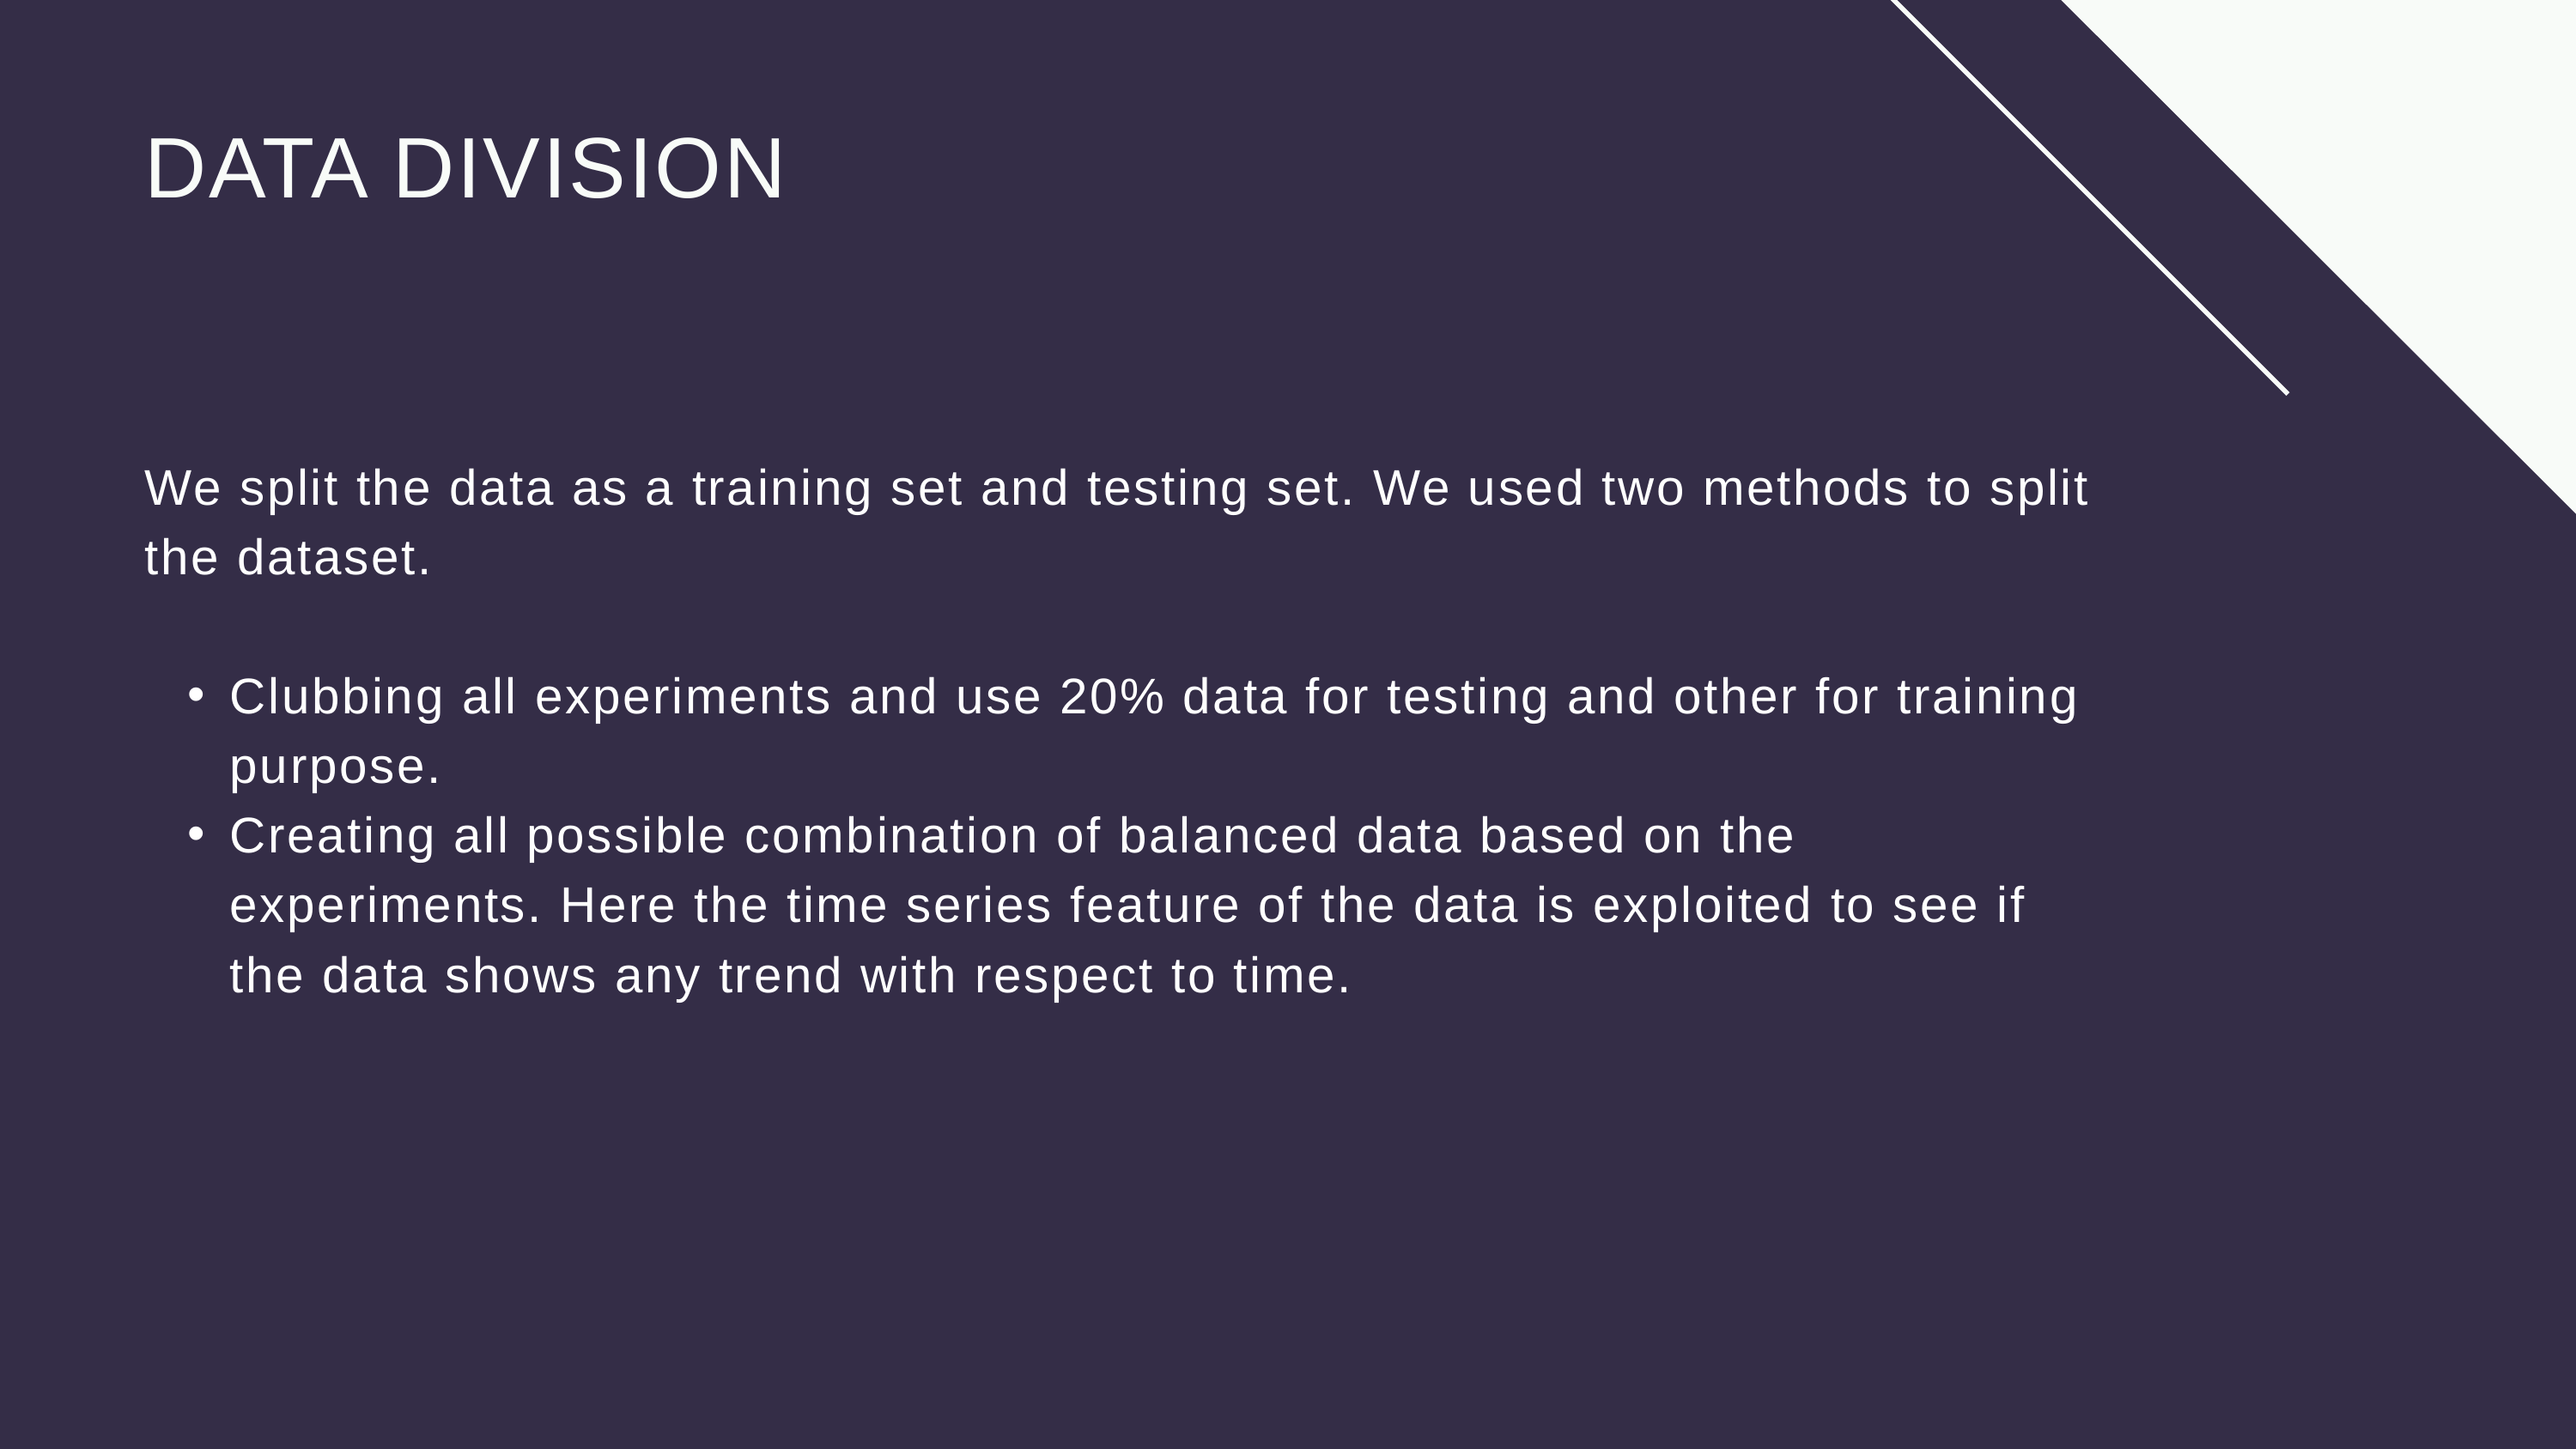

DATA DIVISION

We split the data as a training set and testing set. We used two methods to split the dataset.

Clubbing all experiments and use 20% data for testing and other for training purpose.
Creating all possible combination of balanced data based on the experiments. Here the time series feature of the data is exploited to see if the data shows any trend with respect to time.